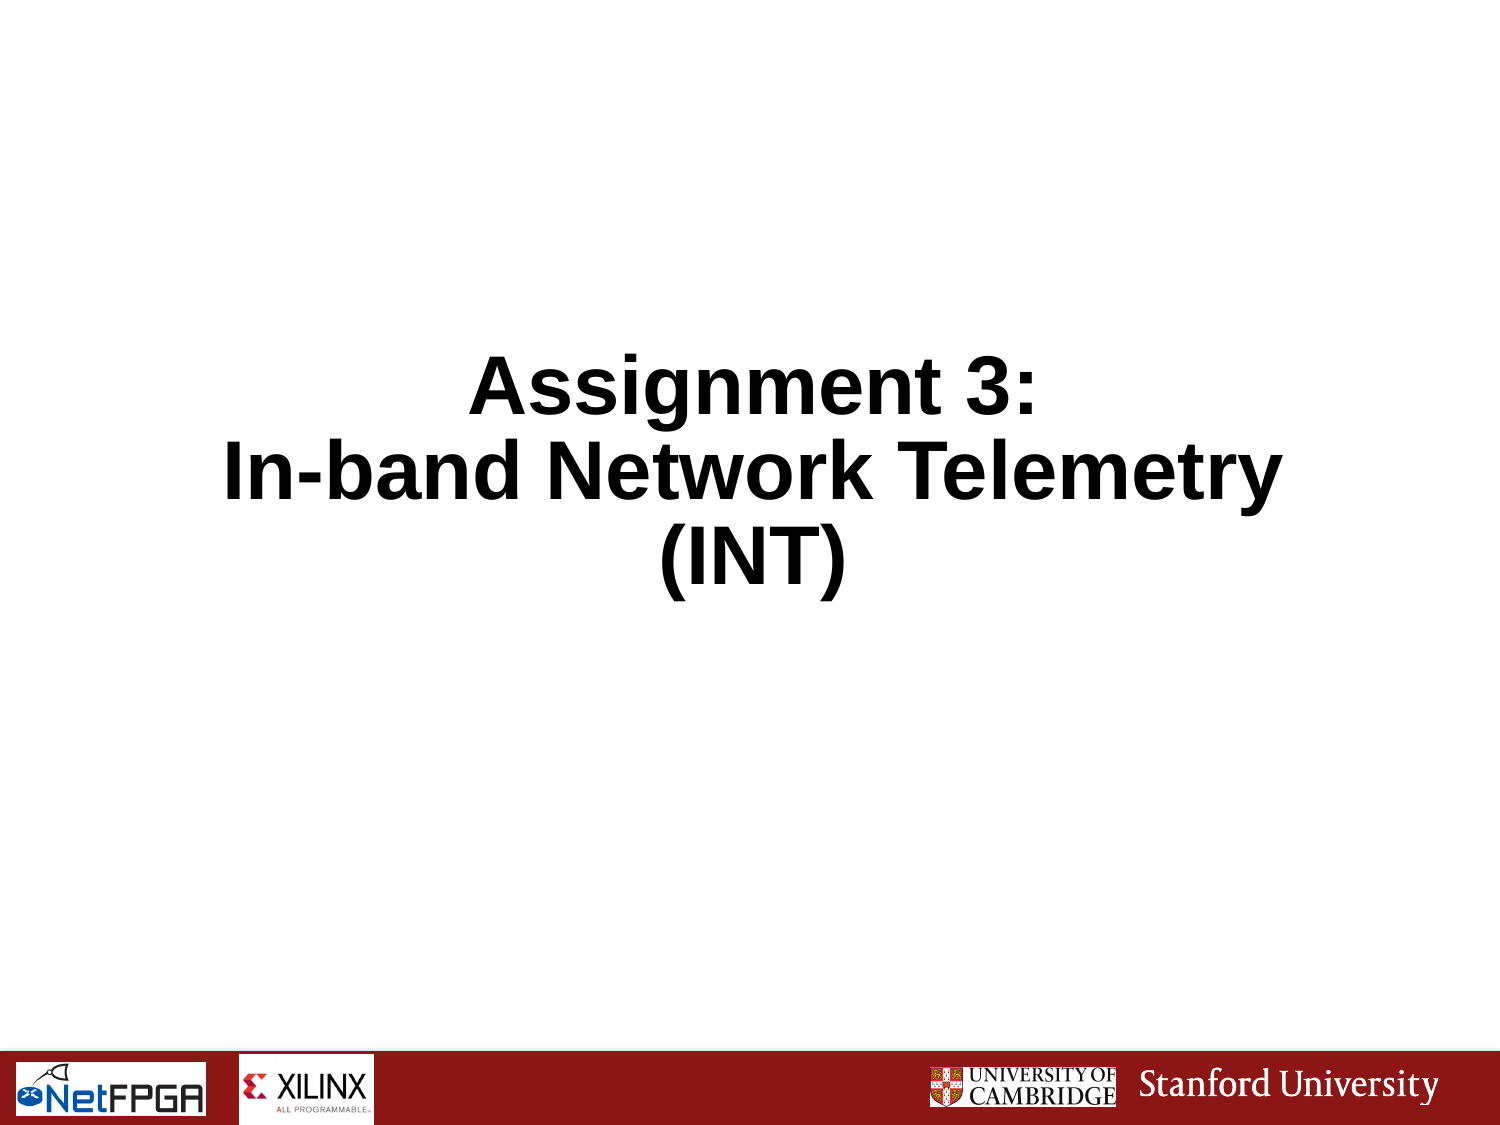

# Assignment 3: In-band Network Telemetry (INT)